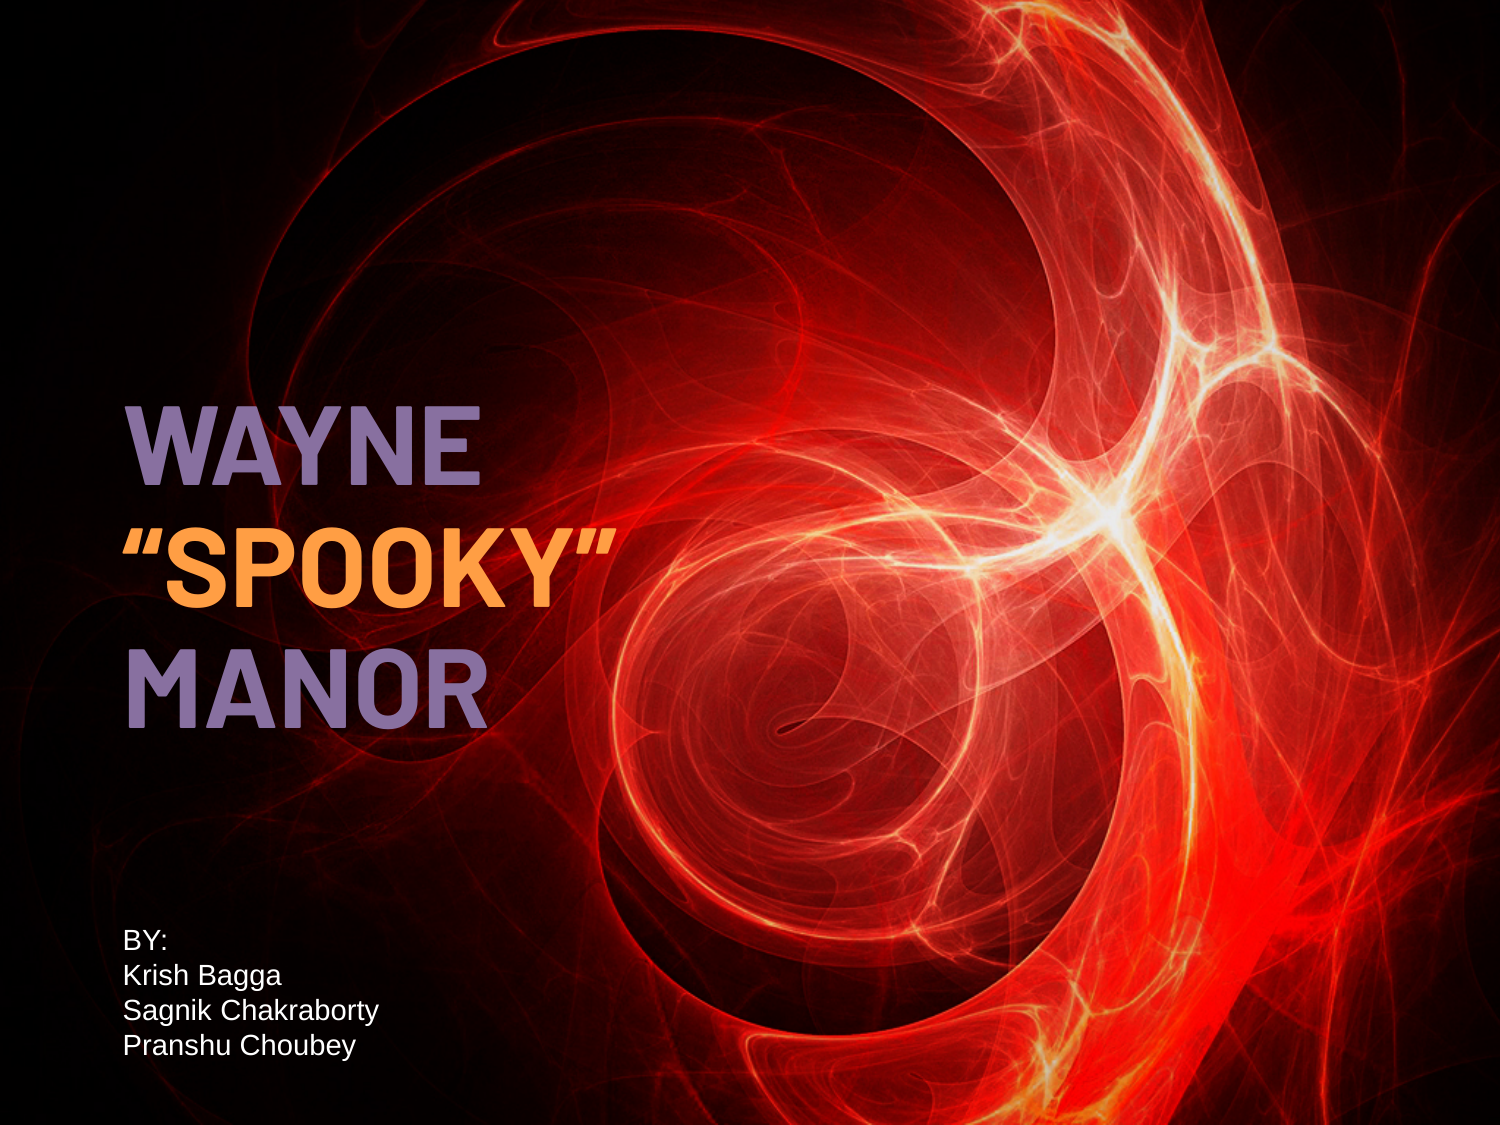

WAYNE
“SPOOKY”
MANOR
BY:
Krish Bagga
Sagnik Chakraborty
Pranshu Choubey